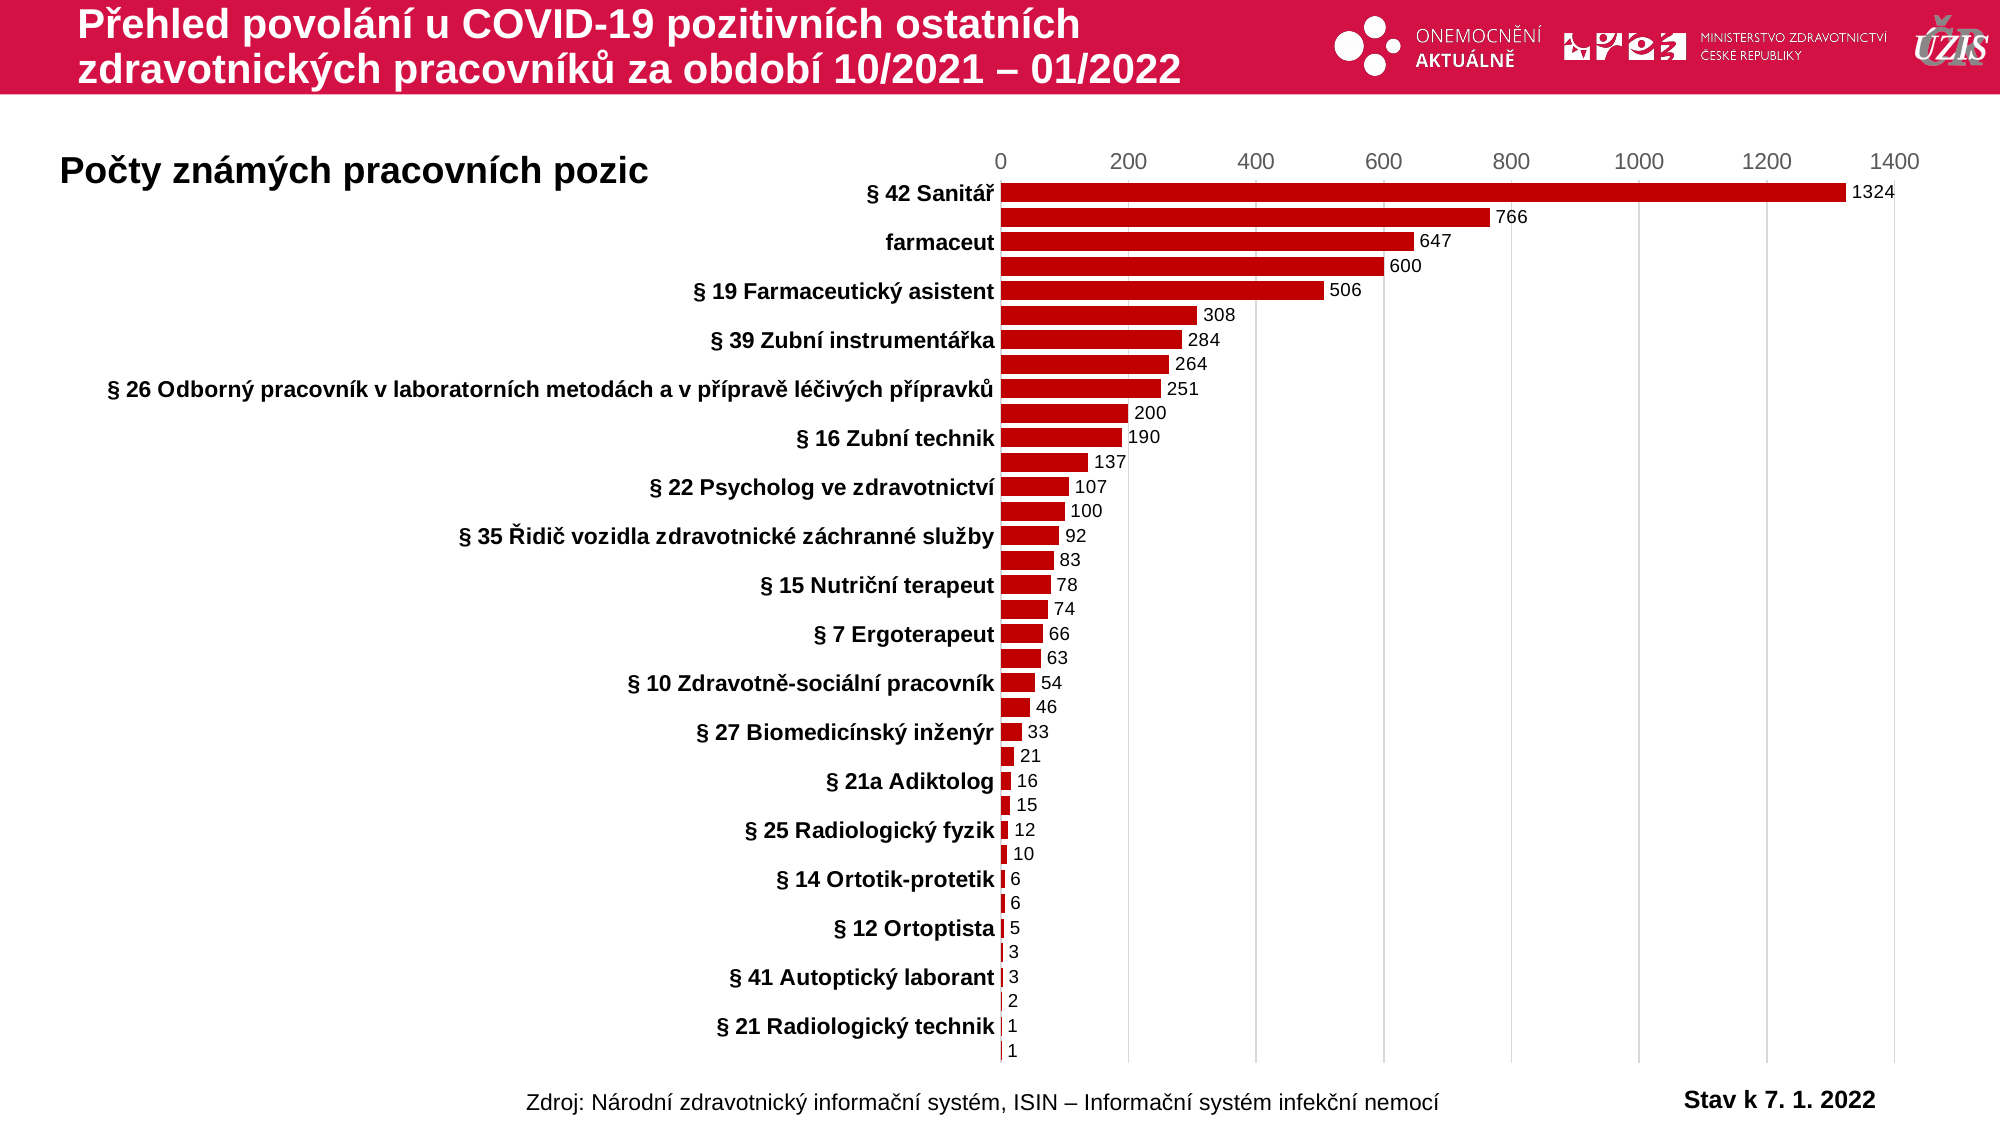

# Přehled povolání u COVID-19 pozitivních ostatních zdravotnických pracovníků za období 10/2021 – 01/2022

### Chart

| Category | ostatní ZP |
|---|---|
| § 42 Sanitář | 1324.0 |
| § 24 Fyzioterapeut | 766.0 |
| farmaceut | 647.0 |
| § 9 Zdravotní laborant | 600.0 |
| § 19 Farmaceutický asistent | 506.0 |
| § 36 Ošetřovatel | 308.0 |
| § 39 Zubní instrumentářka | 284.0 |
| § 18 Zdravotnický záchranář | 264.0 |
| § 26 Odborný pracovník v laboratorních metodách a v přípravě léčivých přípravků | 251.0 |
| § 8 Radiologický asistent | 200.0 |
| § 16 Zubní technik | 190.0 |
| § 40 Řidič zdravotnické dopravní služby | 137.0 |
| § 22 Psycholog ve zdravotnictví | 107.0 |
| § 17 Dentální hygienistka | 100.0 |
| § 35 Řidič vozidla zdravotnické záchranné služby | 92.0 |
| § 37 Masér ve zdravotnictví, nevidomý a slabozraký masér ve zdravotnictví | 83.0 |
| § 15 Nutriční terapeut | 78.0 |
| § 23 Logoped ve zdravotnictví | 74.0 |
| § 7 Ergoterapeut | 66.0 |
| § 11 Optometrista | 63.0 |
| § 10 Zdravotně-sociální pracovník | 54.0 |
| § 30 Laboratorní asistent | 46.0 |
| § 27 Biomedicínský inženýr | 33.0 |
| § 33 Asistent zubního technika | 21.0 |
| § 21a Adiktolog | 16.0 |
| § 28 Odborný pracovník v ochraně a podpoře veřejného zdraví | 15.0 |
| § 25 Radiologický fyzik | 12.0 |
| § 13 Asistent ochrany a podpory veřejného zdraví | 10.0 |
| § 14 Ortotik-protetik | 6.0 |
| § 20 Biomedicínský technik | 6.0 |
| § 12 Ortoptista | 5.0 |
| § 32 Nutriční asistent | 3.0 |
| § 41 Autoptický laborant | 3.0 |
| § 23a Zrakový terapeut | 2.0 |
| § 21 Radiologický technik | 1.0 |
| § 31 Ortoticko-protetický technik | 1.0 |
Počty známých pracovních pozic
Stav k 7. 1. 2022
Zdroj: Národní zdravotnický informační systém, ISIN – Informační systém infekční nemocí